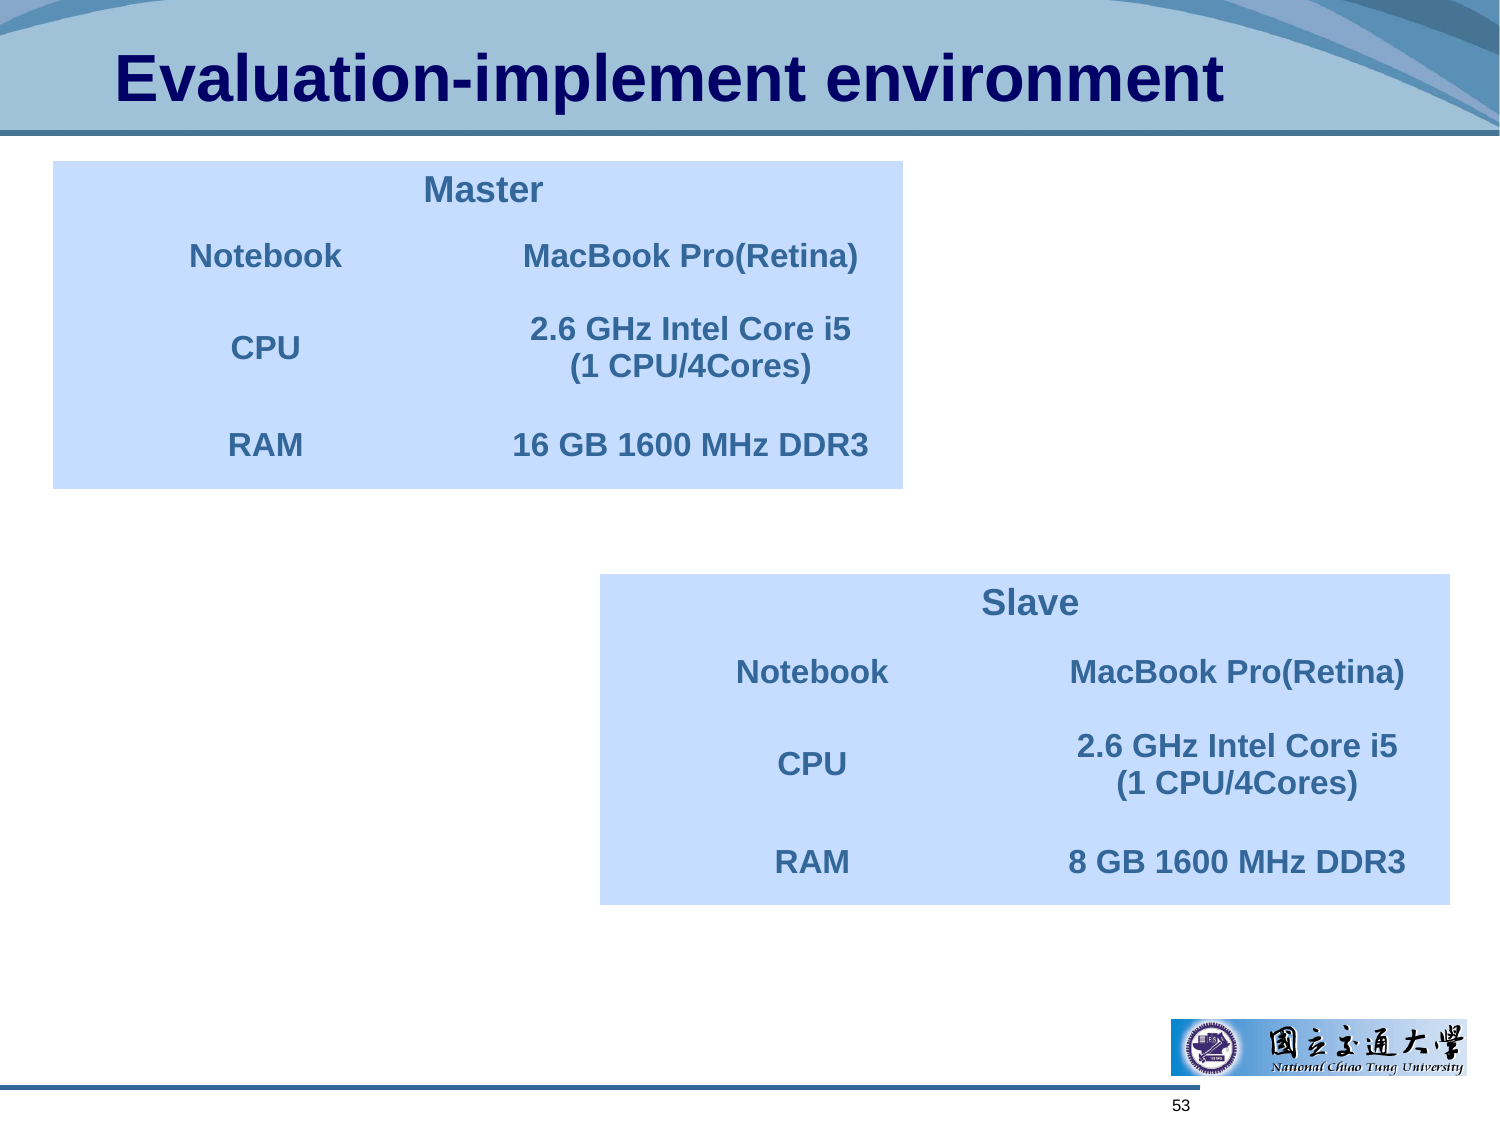

# Evaluation-implement environment
| Master |  |
| --- | --- |
| Notebook | MacBook Pro(Retina) |
| CPU | 2.6 GHz Intel Core i5 (1 CPU/4Cores) |
| RAM | 16 GB 1600 MHz DDR3 |
| Slave |  |
| --- | --- |
| Notebook | MacBook Pro(Retina) |
| CPU | 2.6 GHz Intel Core i5 (1 CPU/4Cores) |
| RAM | 8 GB 1600 MHz DDR3 |
53